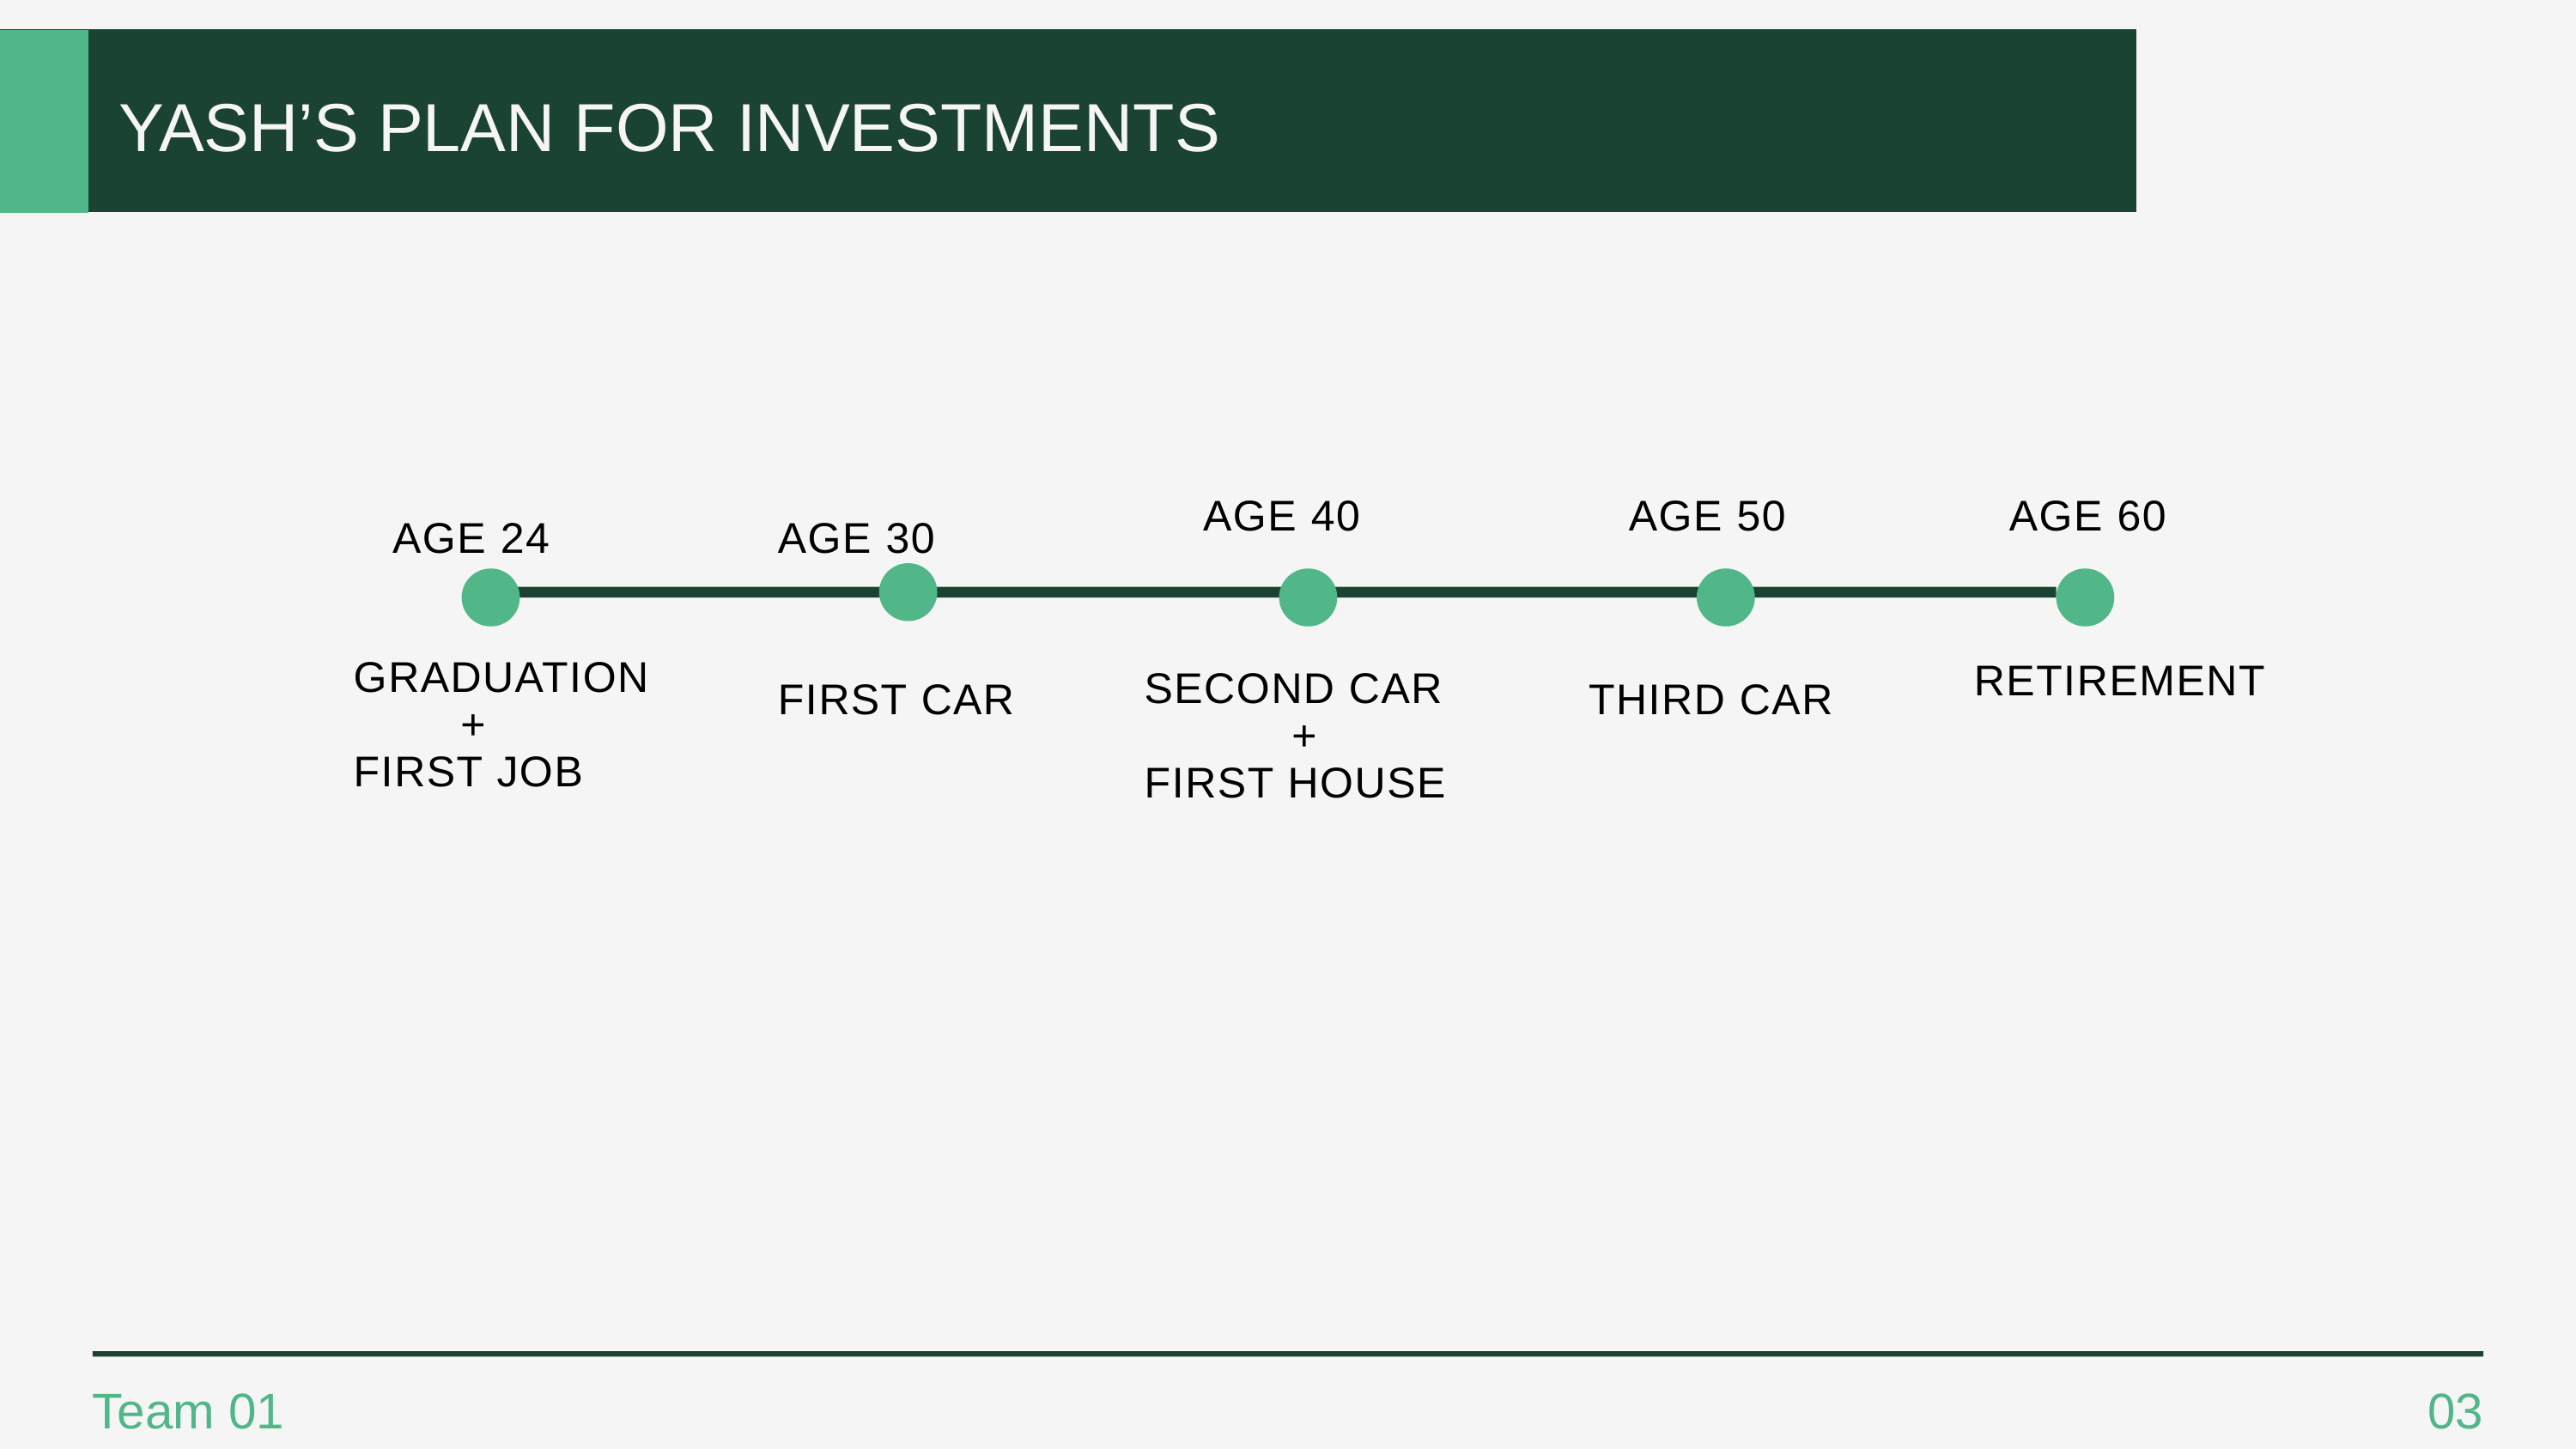

YASH’S PLAN FOR INVESTMENTS
AGE 40
AGE 50
AGE 60
AGE 24
AGE 30

GRADUATION
        +
FIRST JOB
RETIREMENT
SECOND CAR
           +
FIRST HOUSE
FIRST CAR
THIRD CAR

Team 01
03